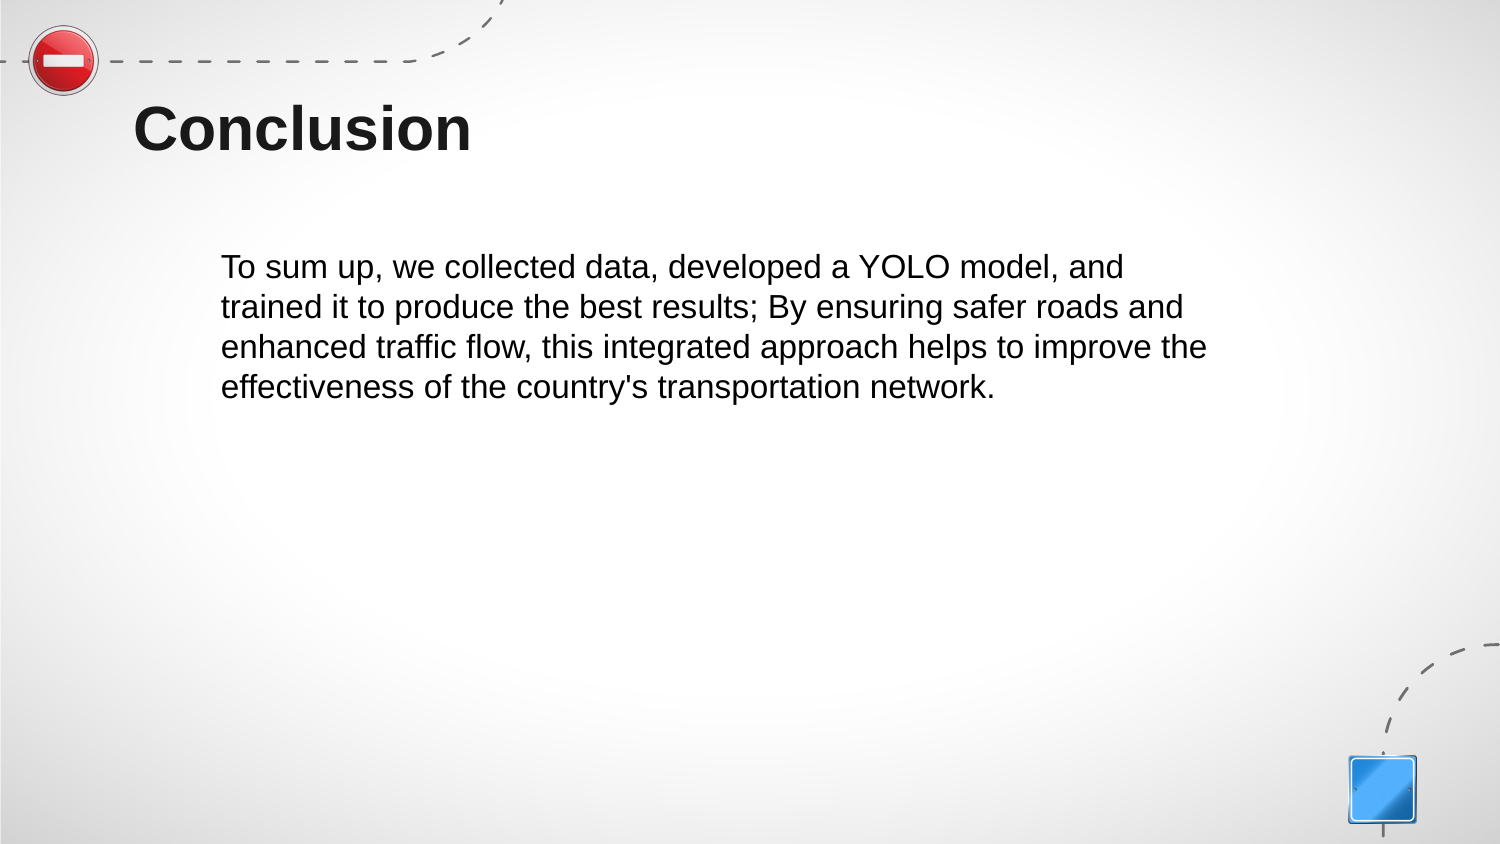

# Conclusion
To sum up, we collected data, developed a YOLO model, and trained it to produce the best results; By ensuring safer roads and enhanced traffic flow, this integrated approach helps to improve the effectiveness of the country's transportation network.